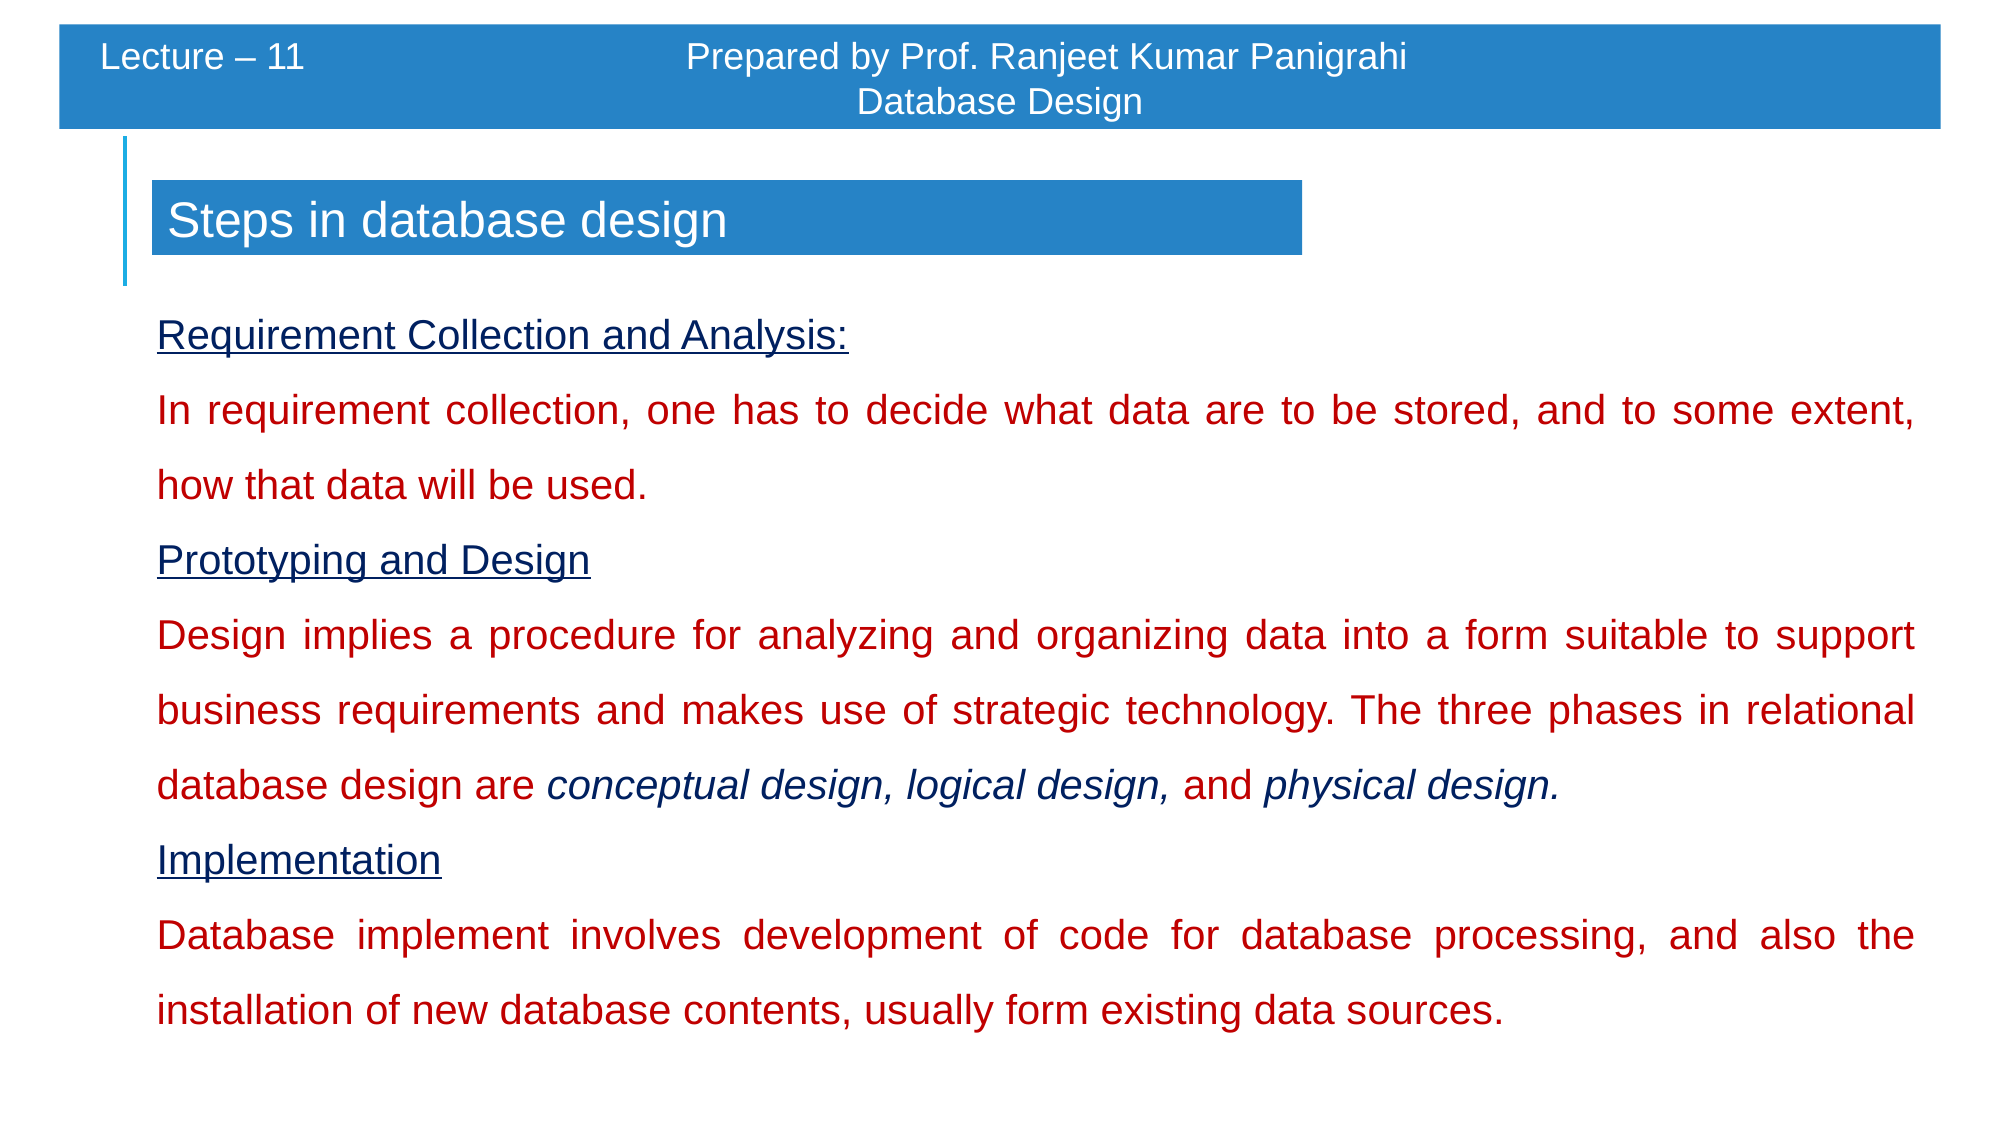

Lecture – 11 		             Prepared by Prof. Ranjeet Kumar Panigrahi				Database Design
Steps in database design
Requirement Collection and Analysis:
In requirement collection, one has to decide what data are to be stored, and to some extent, how that data will be used.
Prototyping and Design
Design implies a procedure for analyzing and organizing data into a form suitable to support business requirements and makes use of strategic technology. The three phases in relational database design are conceptual design, logical design, and physical design.
Implementation
Database implement involves development of code for database processing, and also the installation of new database contents, usually form existing data sources.